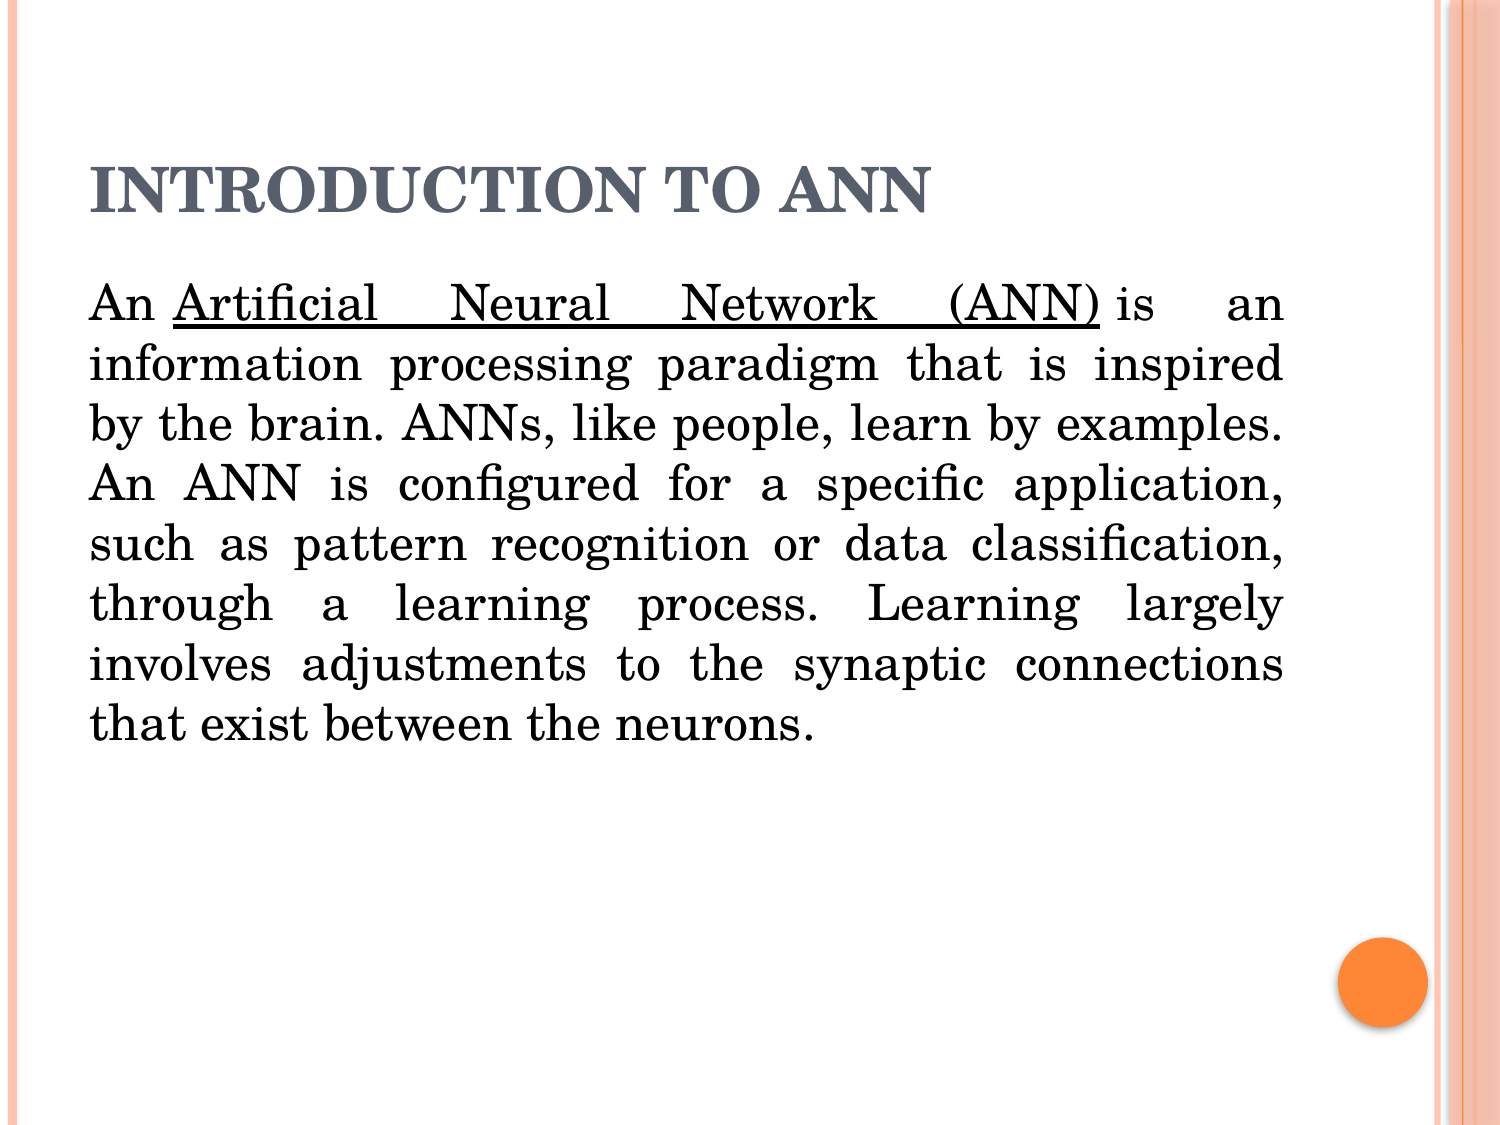

# Introduction to ANN
An Artificial Neural Network (ANN) is an information processing paradigm that is inspired by the brain. ANNs, like people, learn by examples. An ANN is configured for a specific application, such as pattern recognition or data classification, through a learning process. Learning largely involves adjustments to the synaptic connections that exist between the neurons.